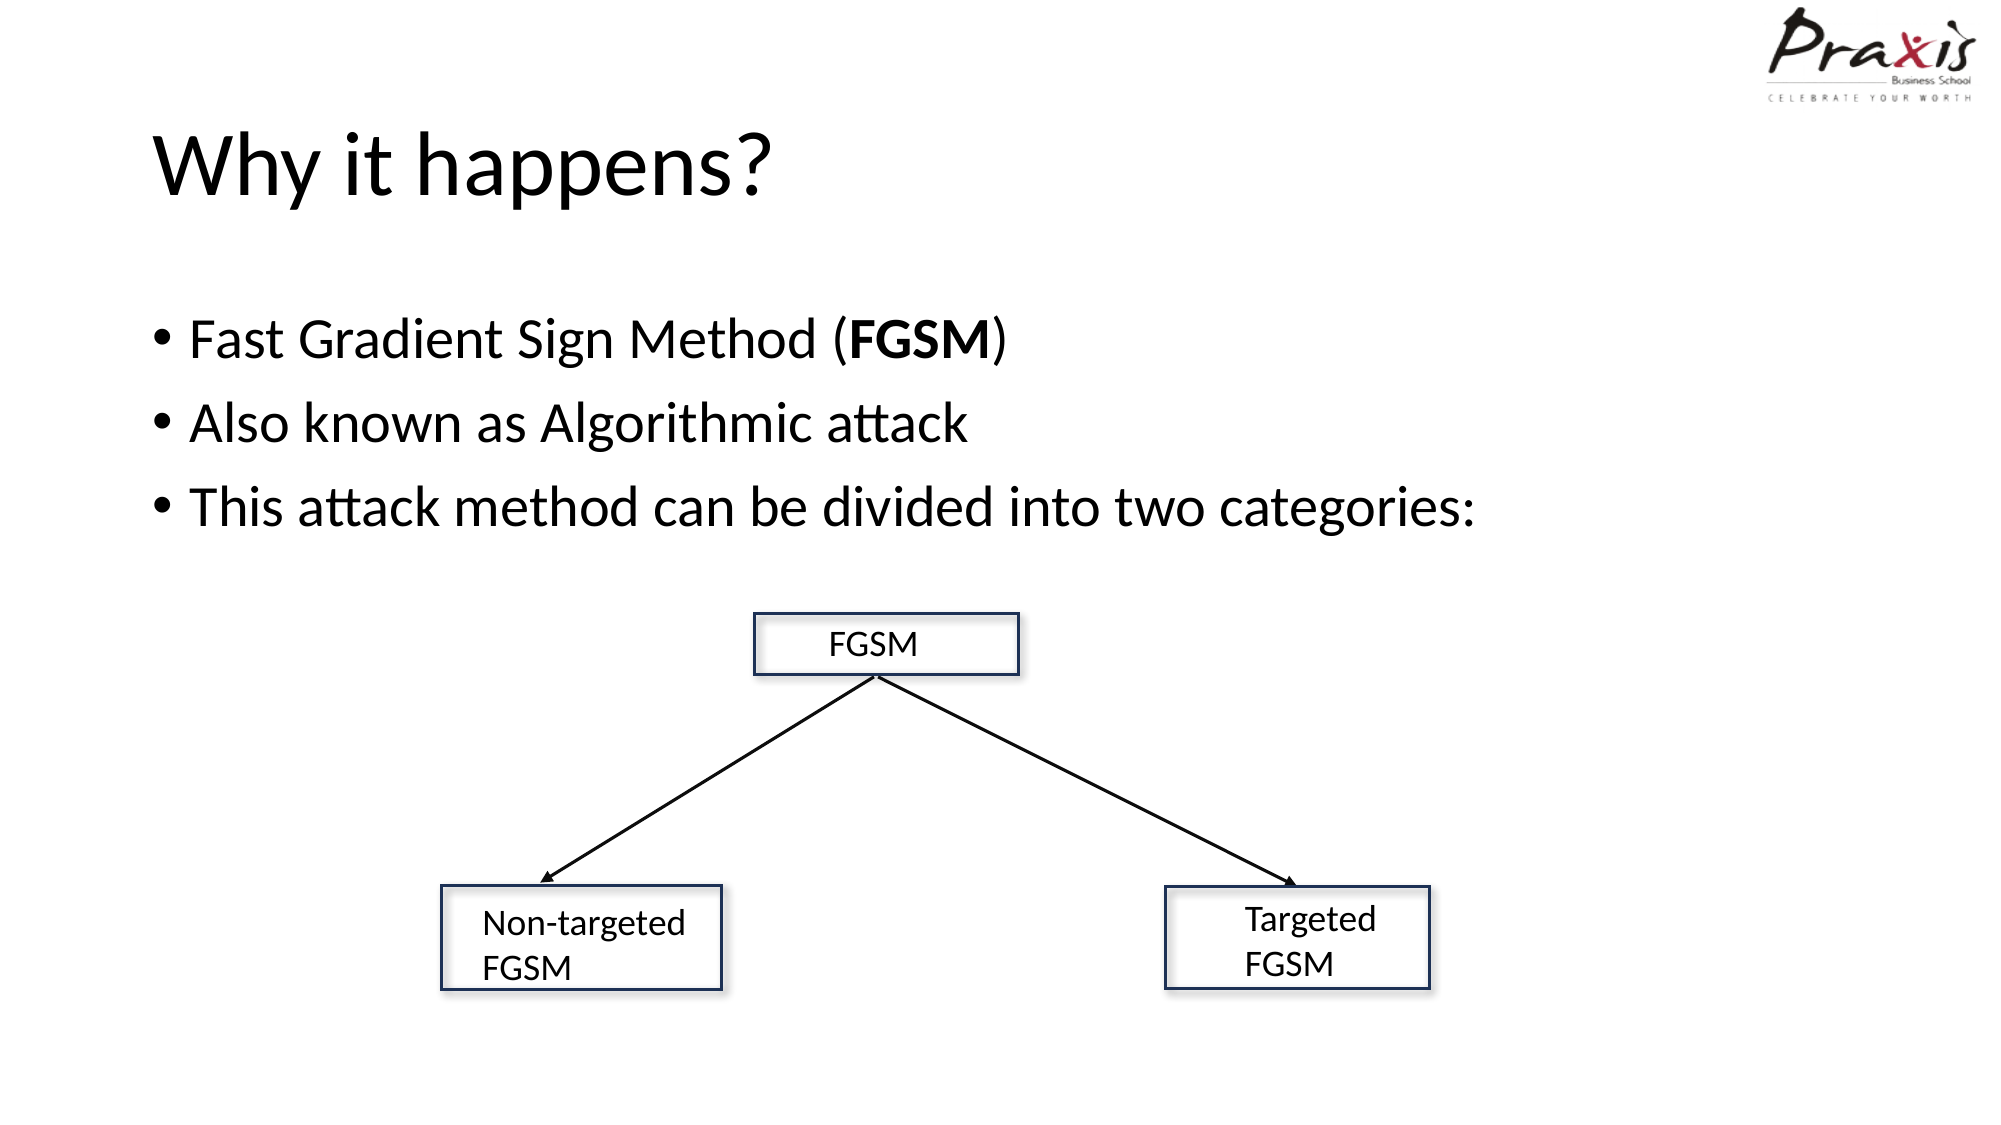

# Why it happens?
Fast Gradient Sign Method (FGSM)
Also known as Algorithmic attack
This attack method can be divided into two categories:

FGSM

Targeted FGSM
Non-targeted FGSM